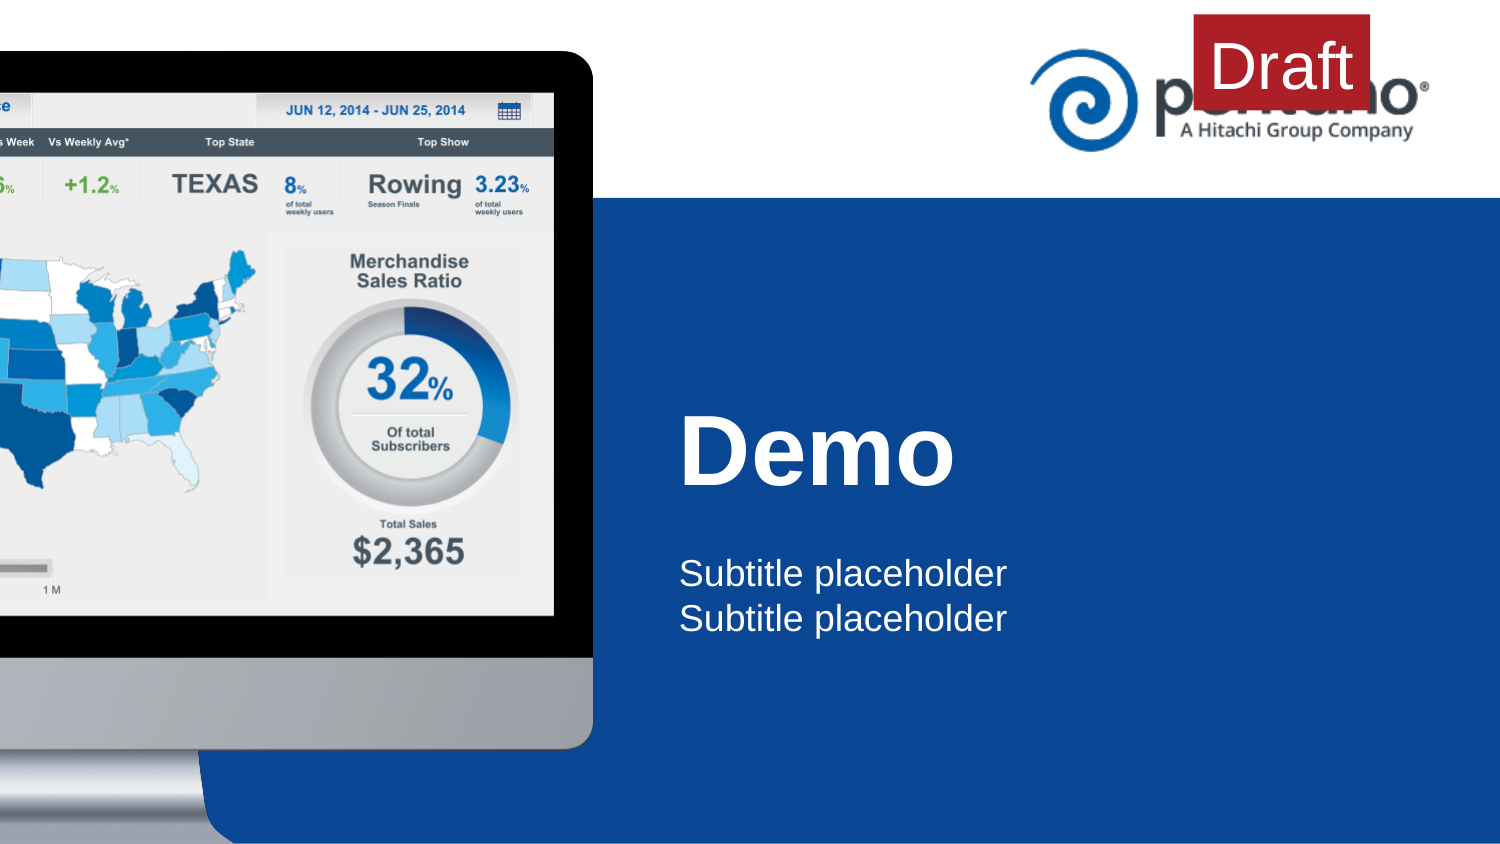

Draft
# Demo
Subtitle placeholder
Subtitle placeholder